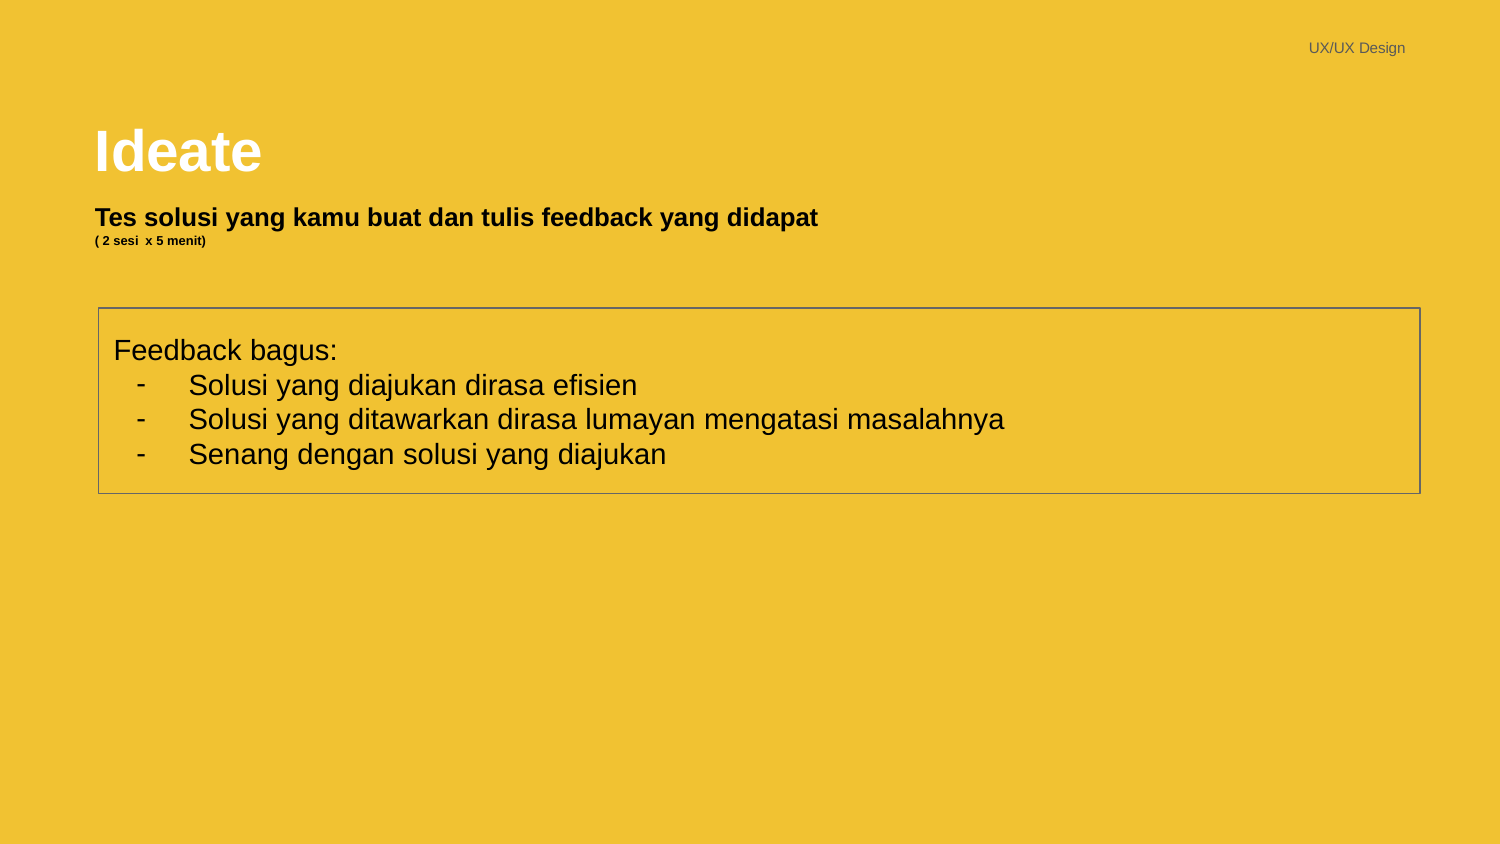

UX/UX Design
Ideate
Tes solusi yang kamu buat dan tulis feedback yang didapat
( 2 sesi  x 5 menit)
Feedback bagus:
Solusi yang diajukan dirasa efisien
Solusi yang ditawarkan dirasa lumayan mengatasi masalahnya
Senang dengan solusi yang diajukan